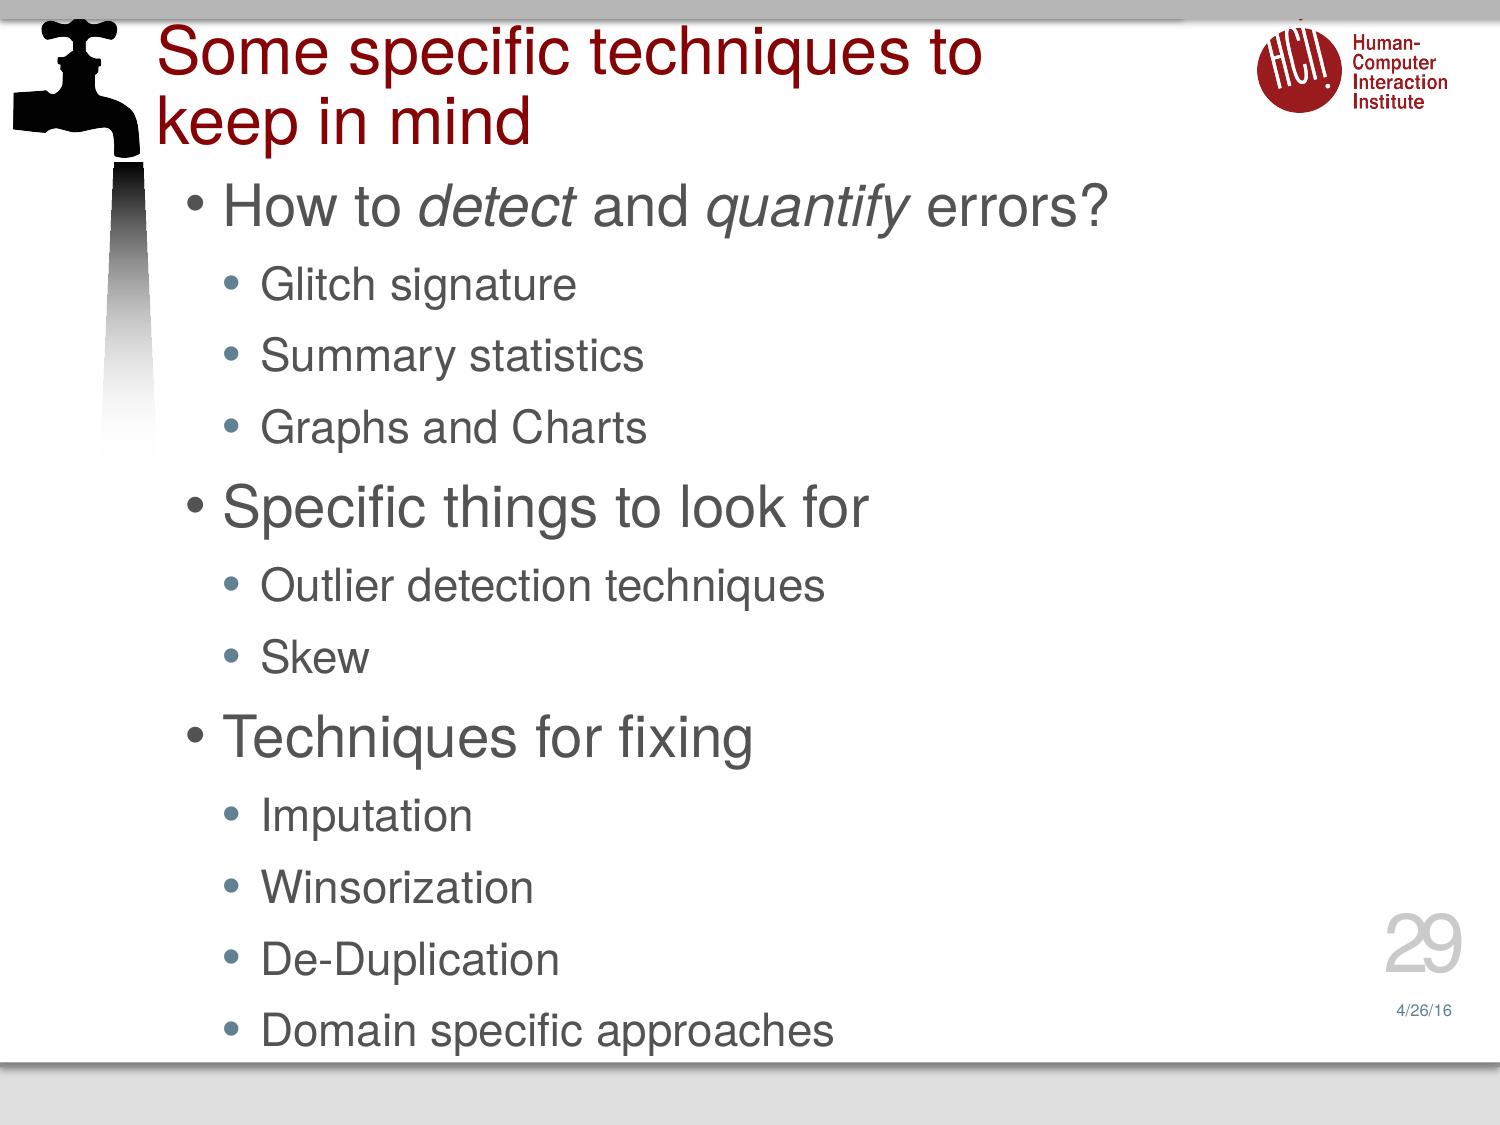

# Some specific techniques to keep in mind
How to detect and quantify errors?
Glitch signature
Summary statistics
Graphs and Charts
Specific things to look for
Outlier detection techniques
Skew
Techniques for fixing
Imputation
Winsorization
De-Duplication
Domain specific approaches

29
4/26/16